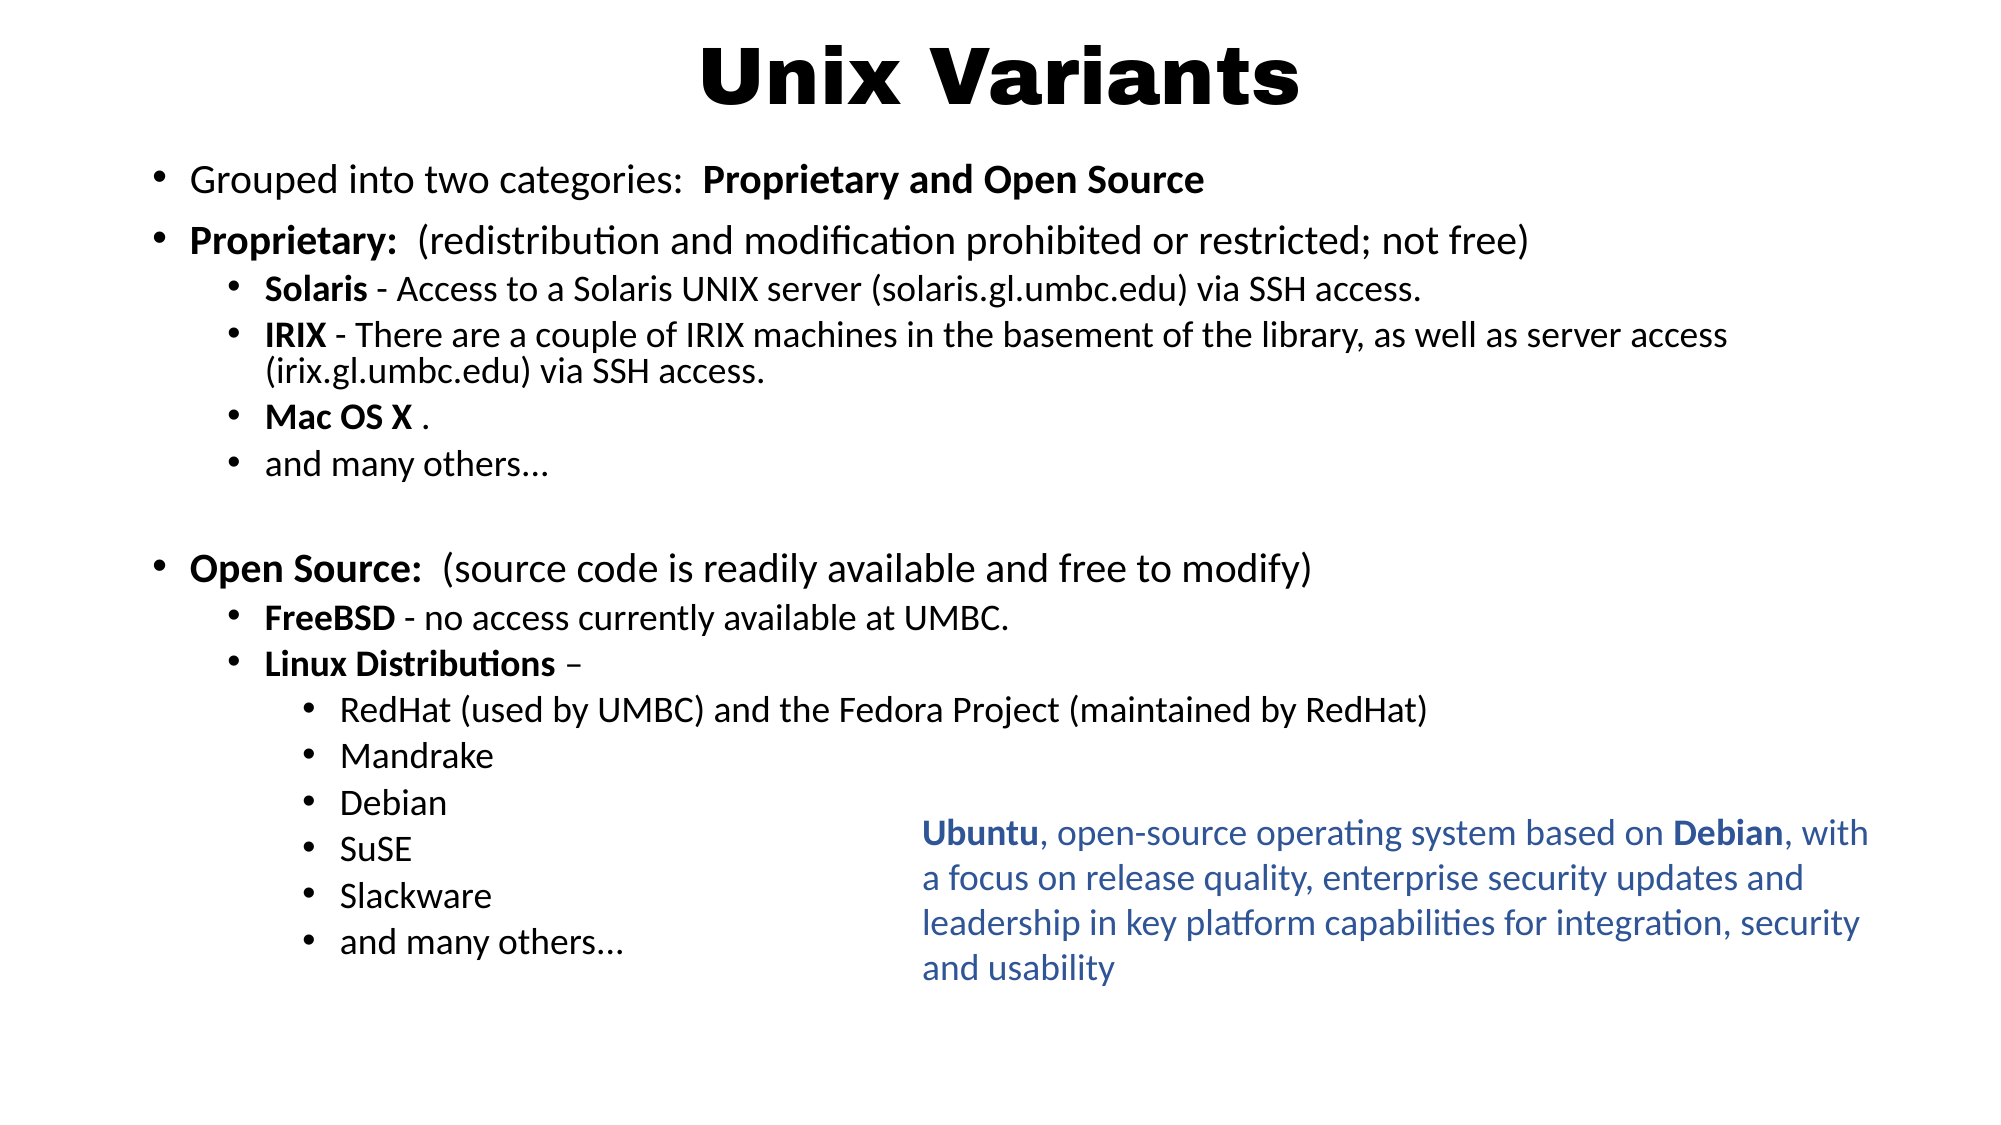

# Unix Variants
Grouped into two categories:  Proprietary and Open Source
Proprietary:  (redistribution and modification prohibited or restricted; not free)
Solaris - Access to a Solaris UNIX server (solaris.gl.umbc.edu) via SSH access.
IRIX - There are a couple of IRIX machines in the basement of the library, as well as server access (irix.gl.umbc.edu) via SSH access.
Mac OS X .
and many others...

Open Source:  (source code is readily available and free to modify)
FreeBSD - no access currently available at UMBC.
Linux Distributions –
RedHat (used by UMBC) and the Fedora Project (maintained by RedHat)
Mandrake
Debian
SuSE
Slackware
and many others...
Ubuntu, open-source operating system based on Debian, with a focus on release quality, enterprise security updates and leadership in key platform capabilities for integration, security and usability